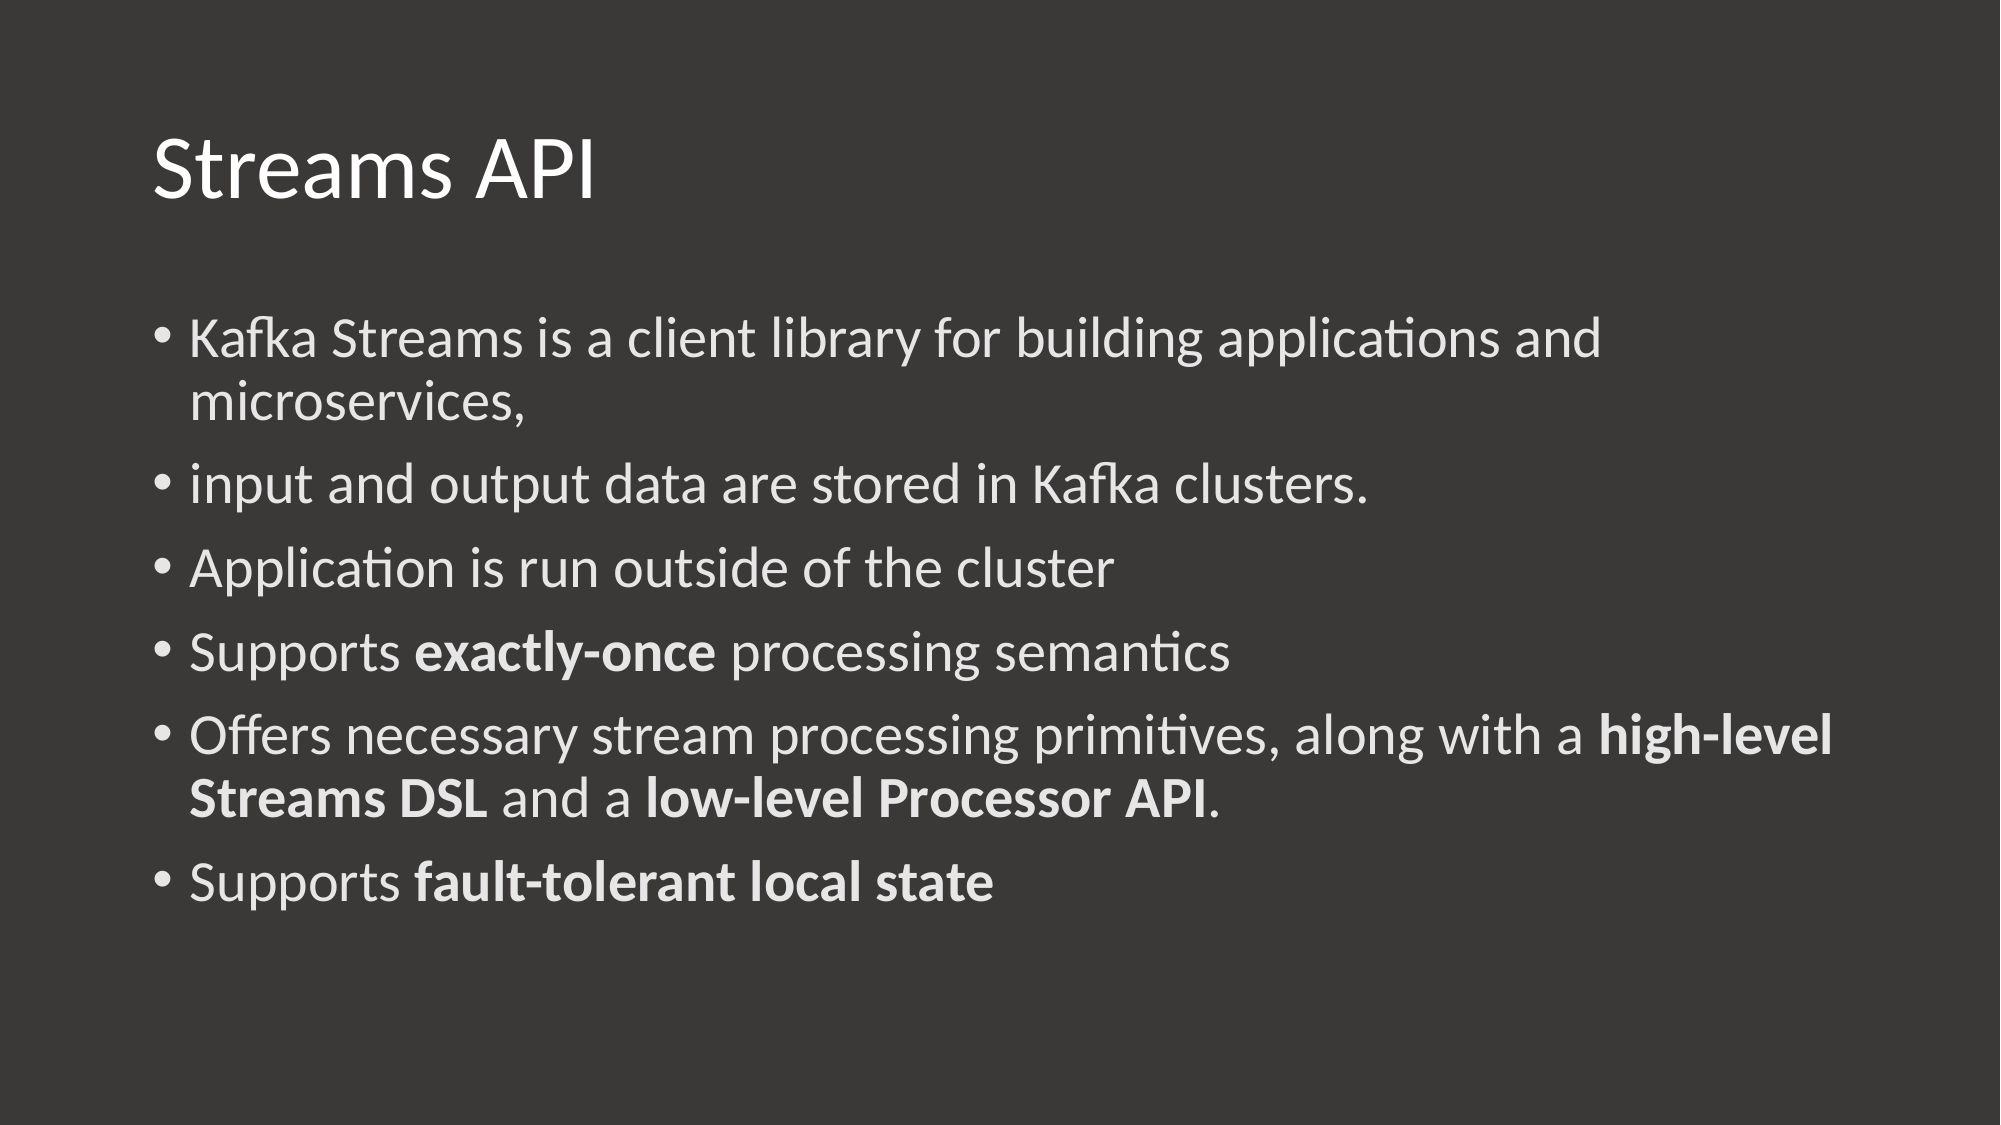

# Streams API
Kafka Streams is a client library for building applications and microservices,
input and output data are stored in Kafka clusters.
Application is run outside of the cluster
Supports exactly-once processing semantics
Offers necessary stream processing primitives, along with a high-level Streams DSL and a low-level Processor API.
Supports fault-tolerant local state